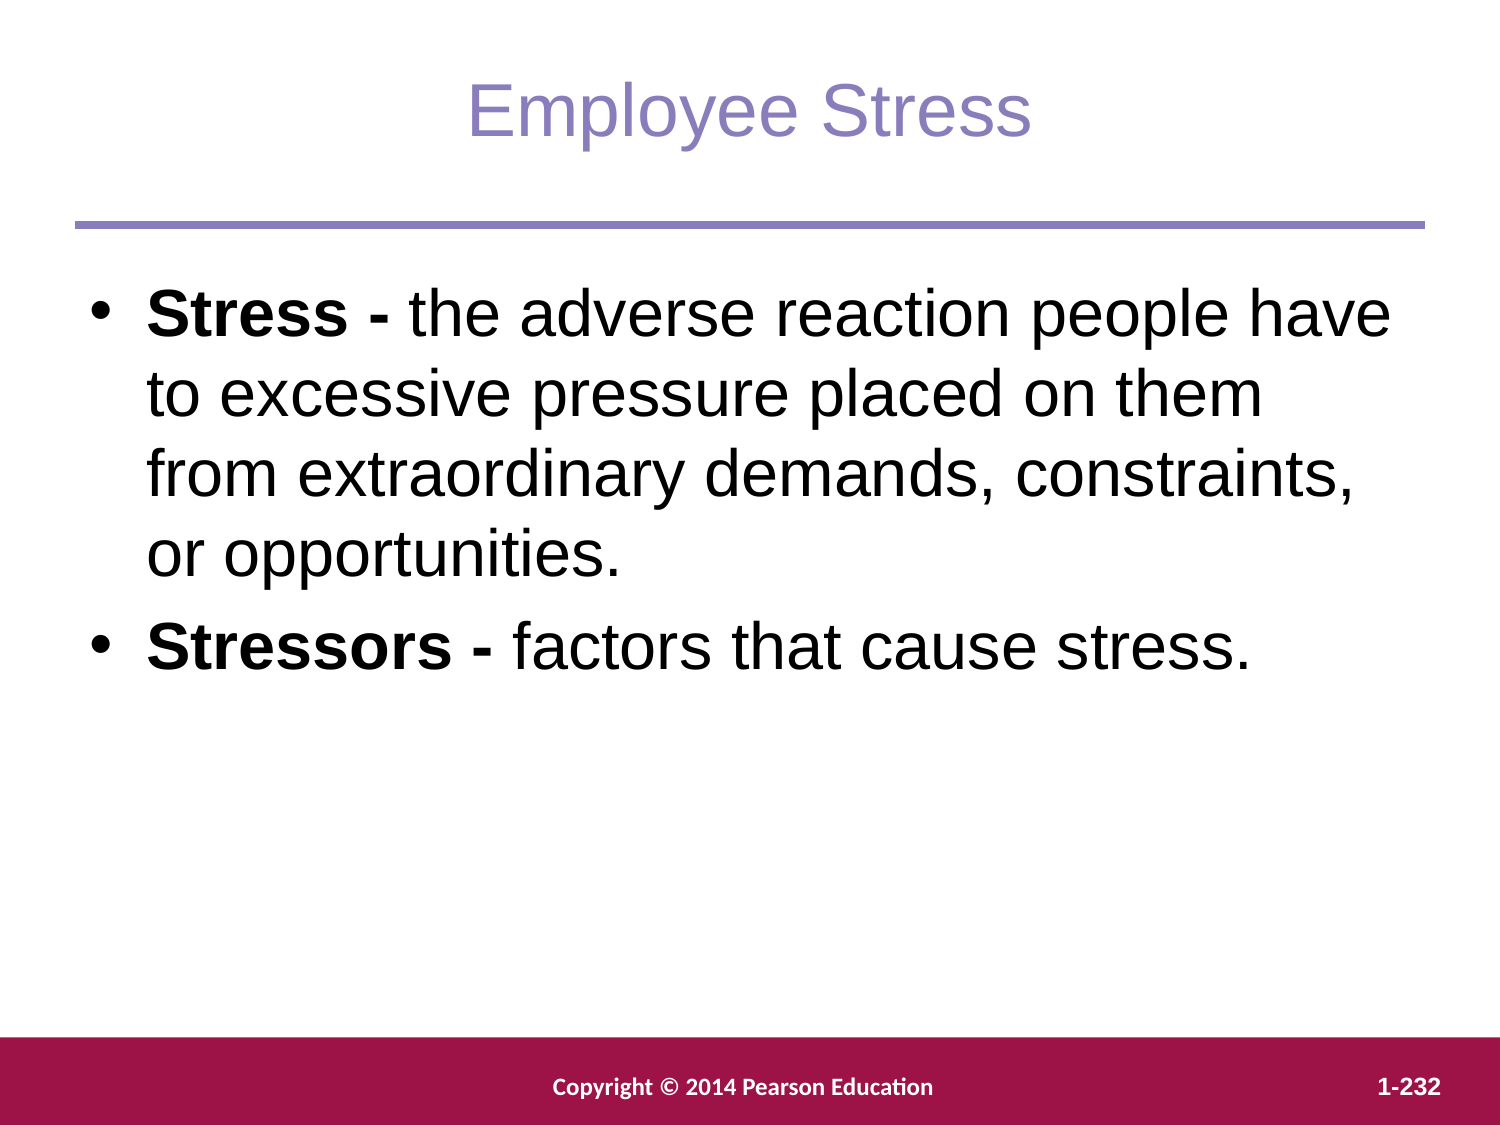

Employee Stress
Stress - the adverse reaction people have to excessive pressure placed on them from extraordinary demands, constraints, or opportunities.
Stressors - factors that cause stress.